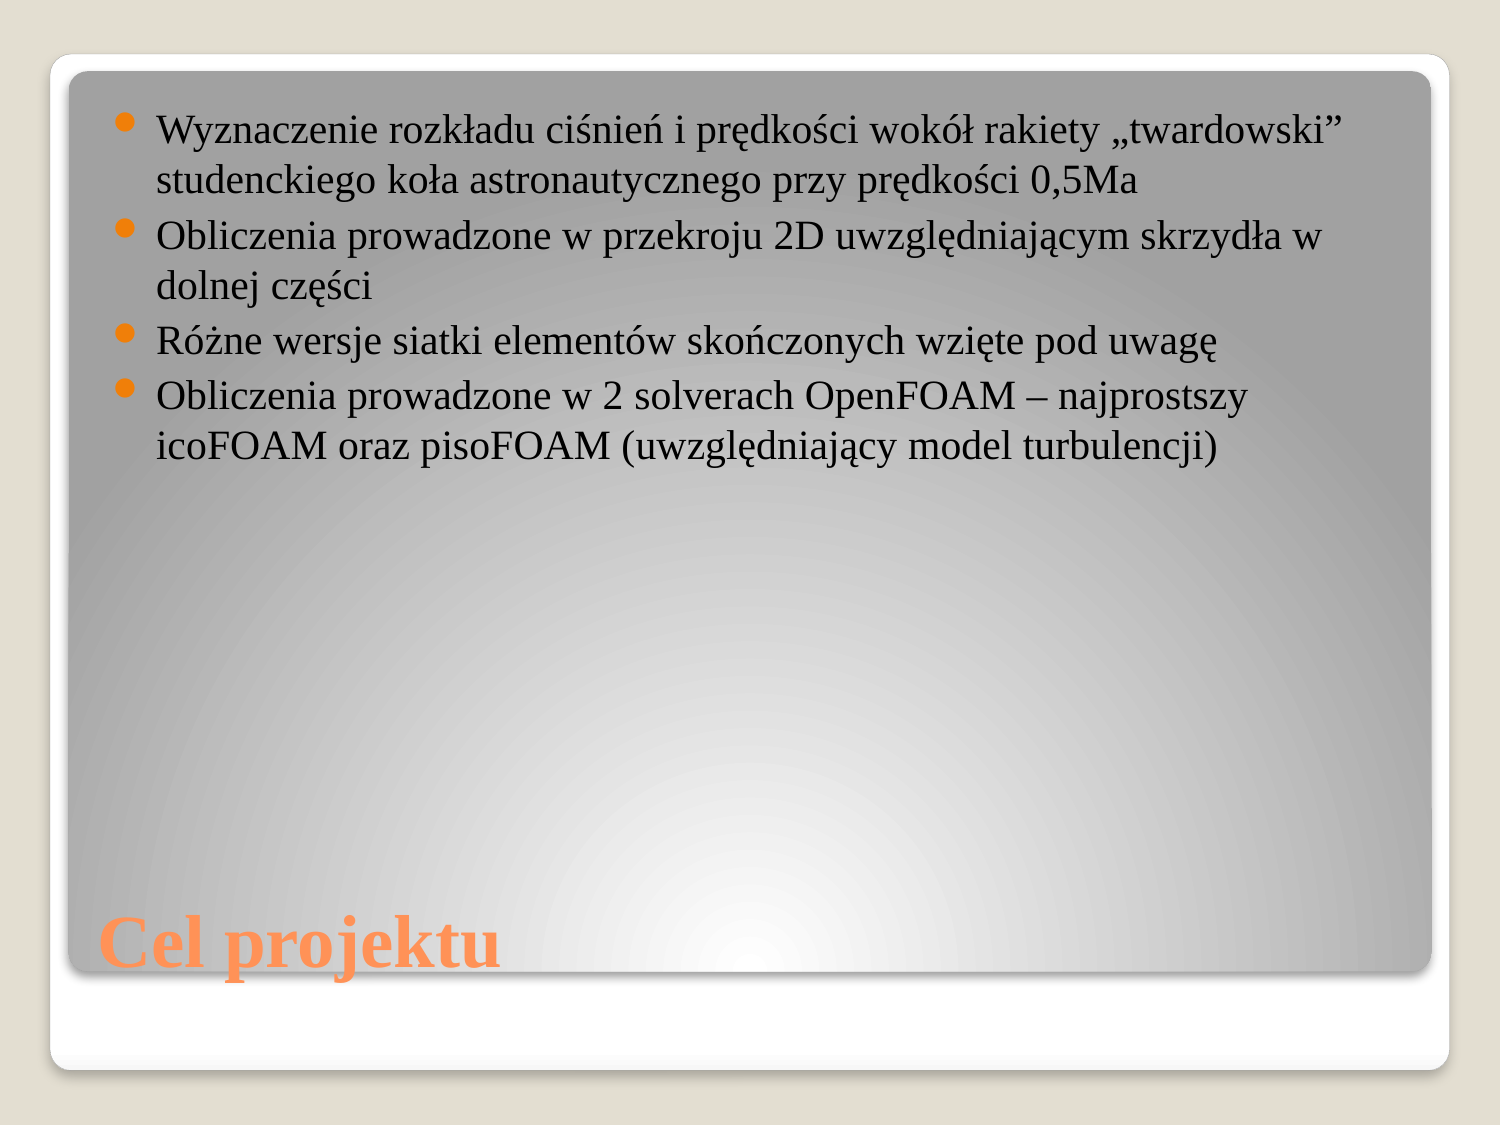

Wyznaczenie rozkładu ciśnień i prędkości wokół rakiety „twardowski” studenckiego koła astronautycznego przy prędkości 0,5Ma
Obliczenia prowadzone w przekroju 2D uwzględniającym skrzydła w dolnej części
Różne wersje siatki elementów skończonych wzięte pod uwagę
Obliczenia prowadzone w 2 solverach OpenFOAM – najprostszy icoFOAM oraz pisoFOAM (uwzględniający model turbulencji)
# Cel projektu